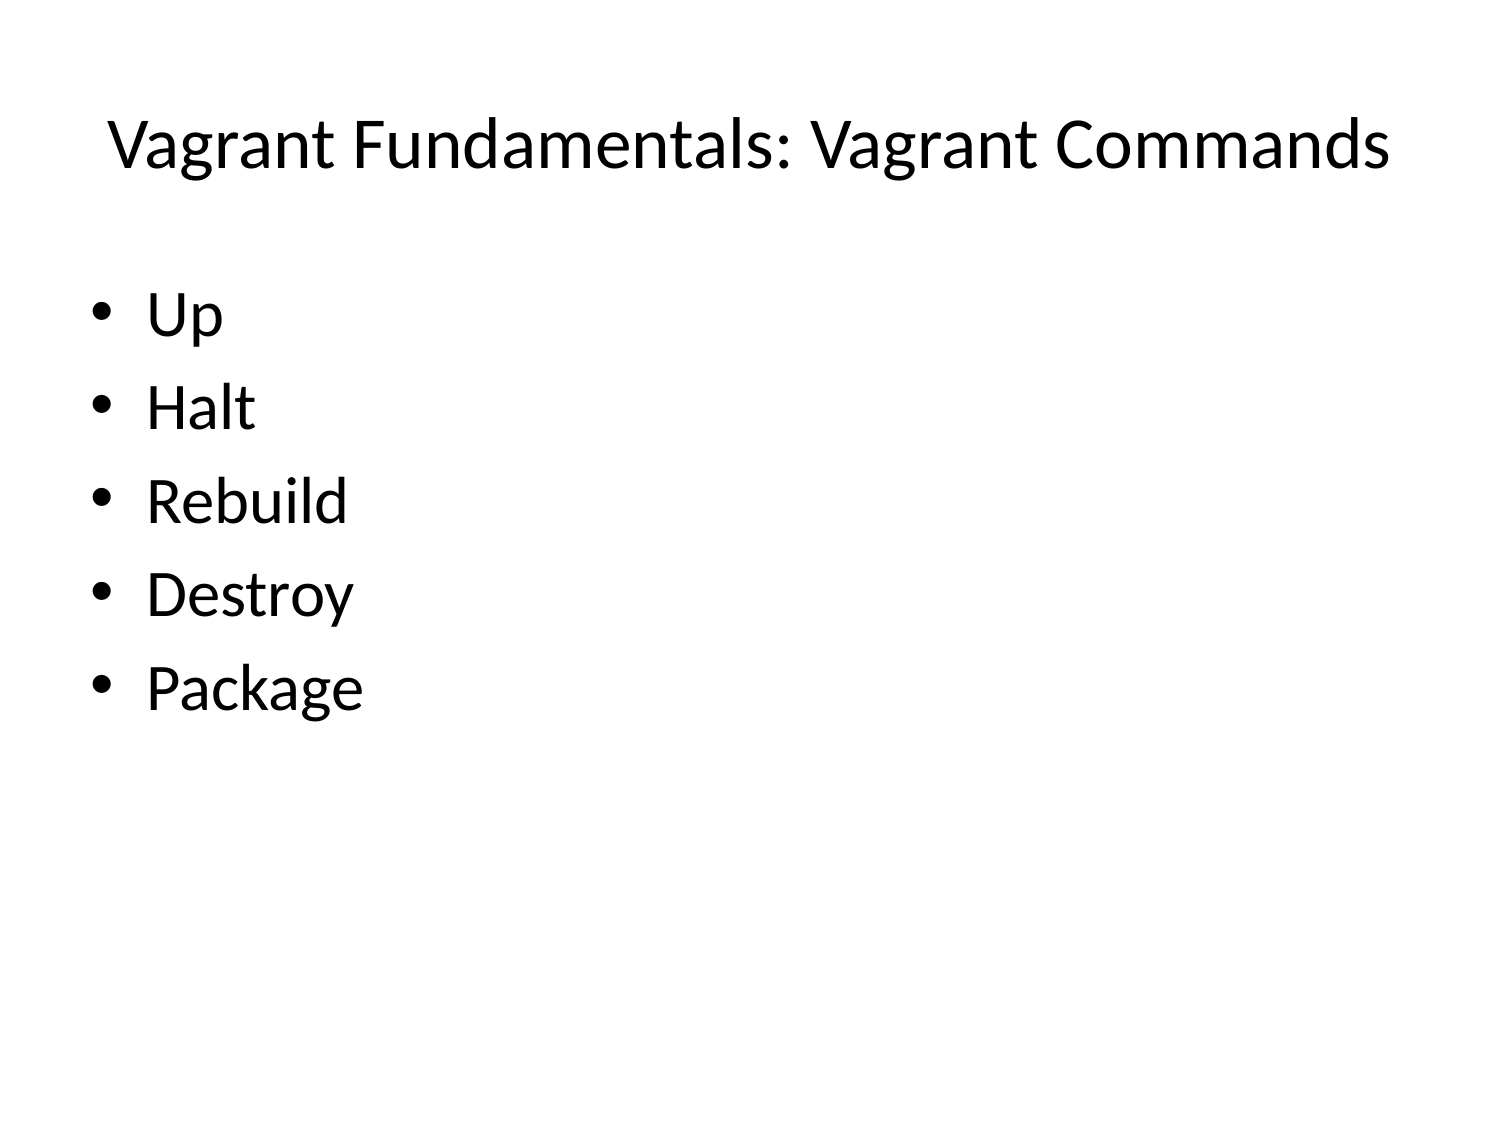

# Vagrant Fundamentals: Vagrant Commands
Up
Halt
Rebuild
Destroy
Package